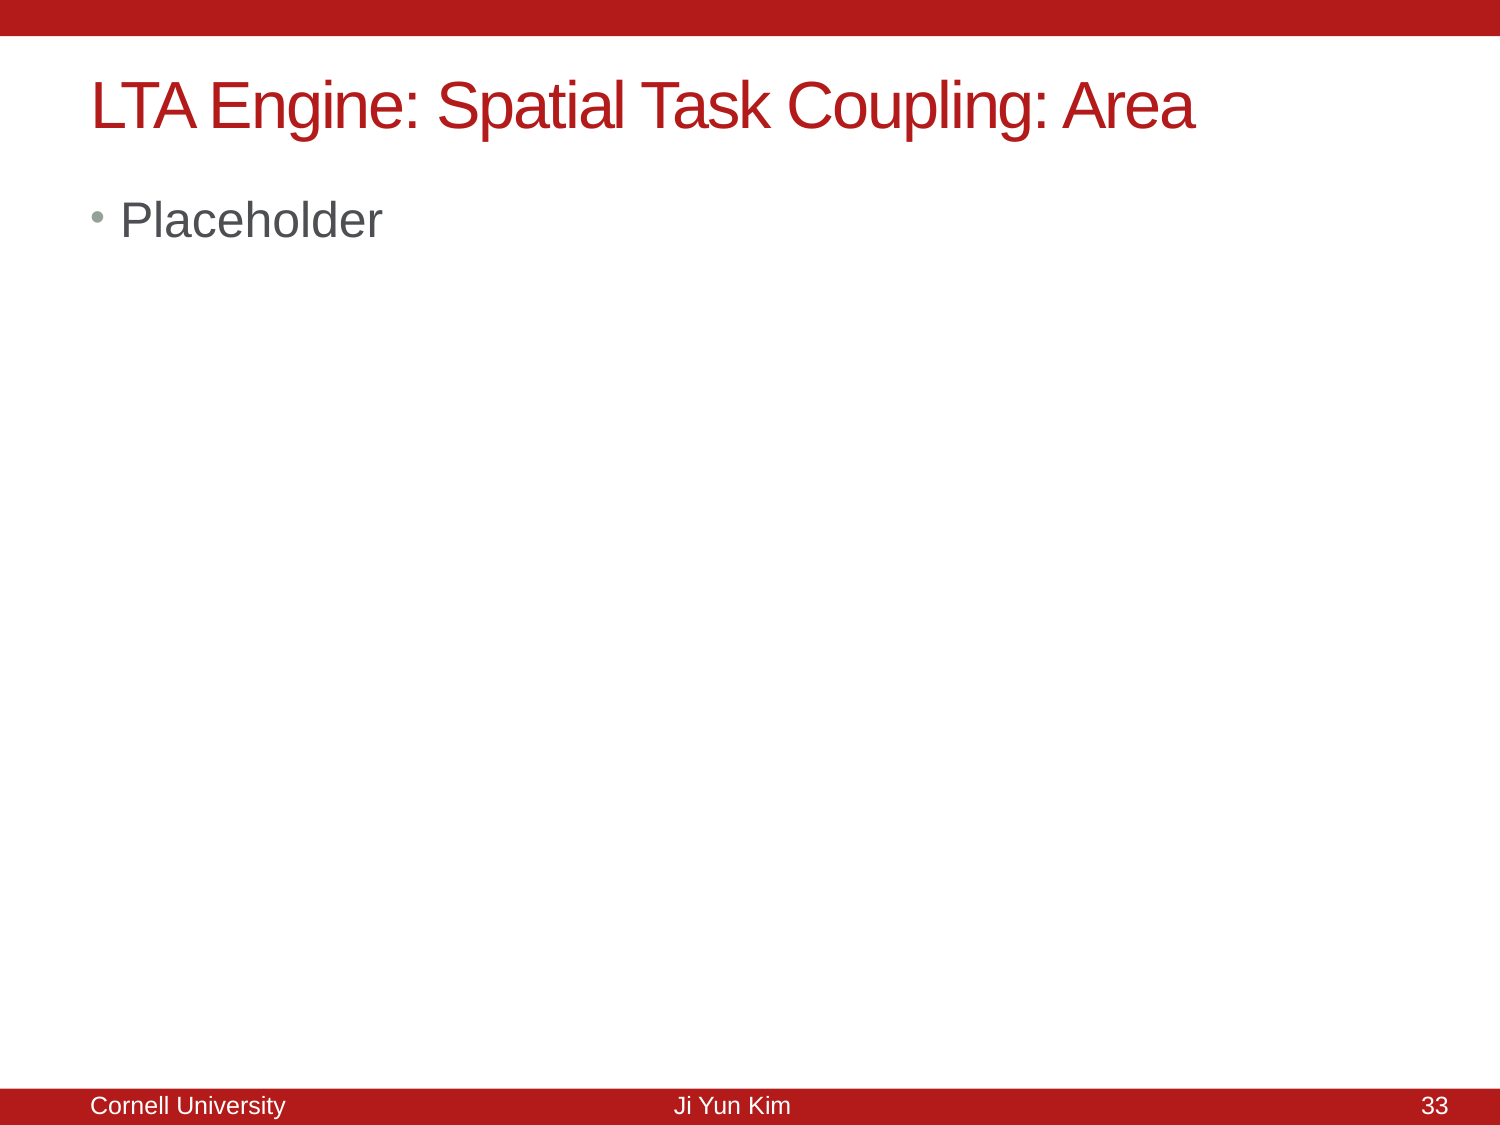

# LTA Engine: Spatial Task Coupling: Area
Placeholder
33